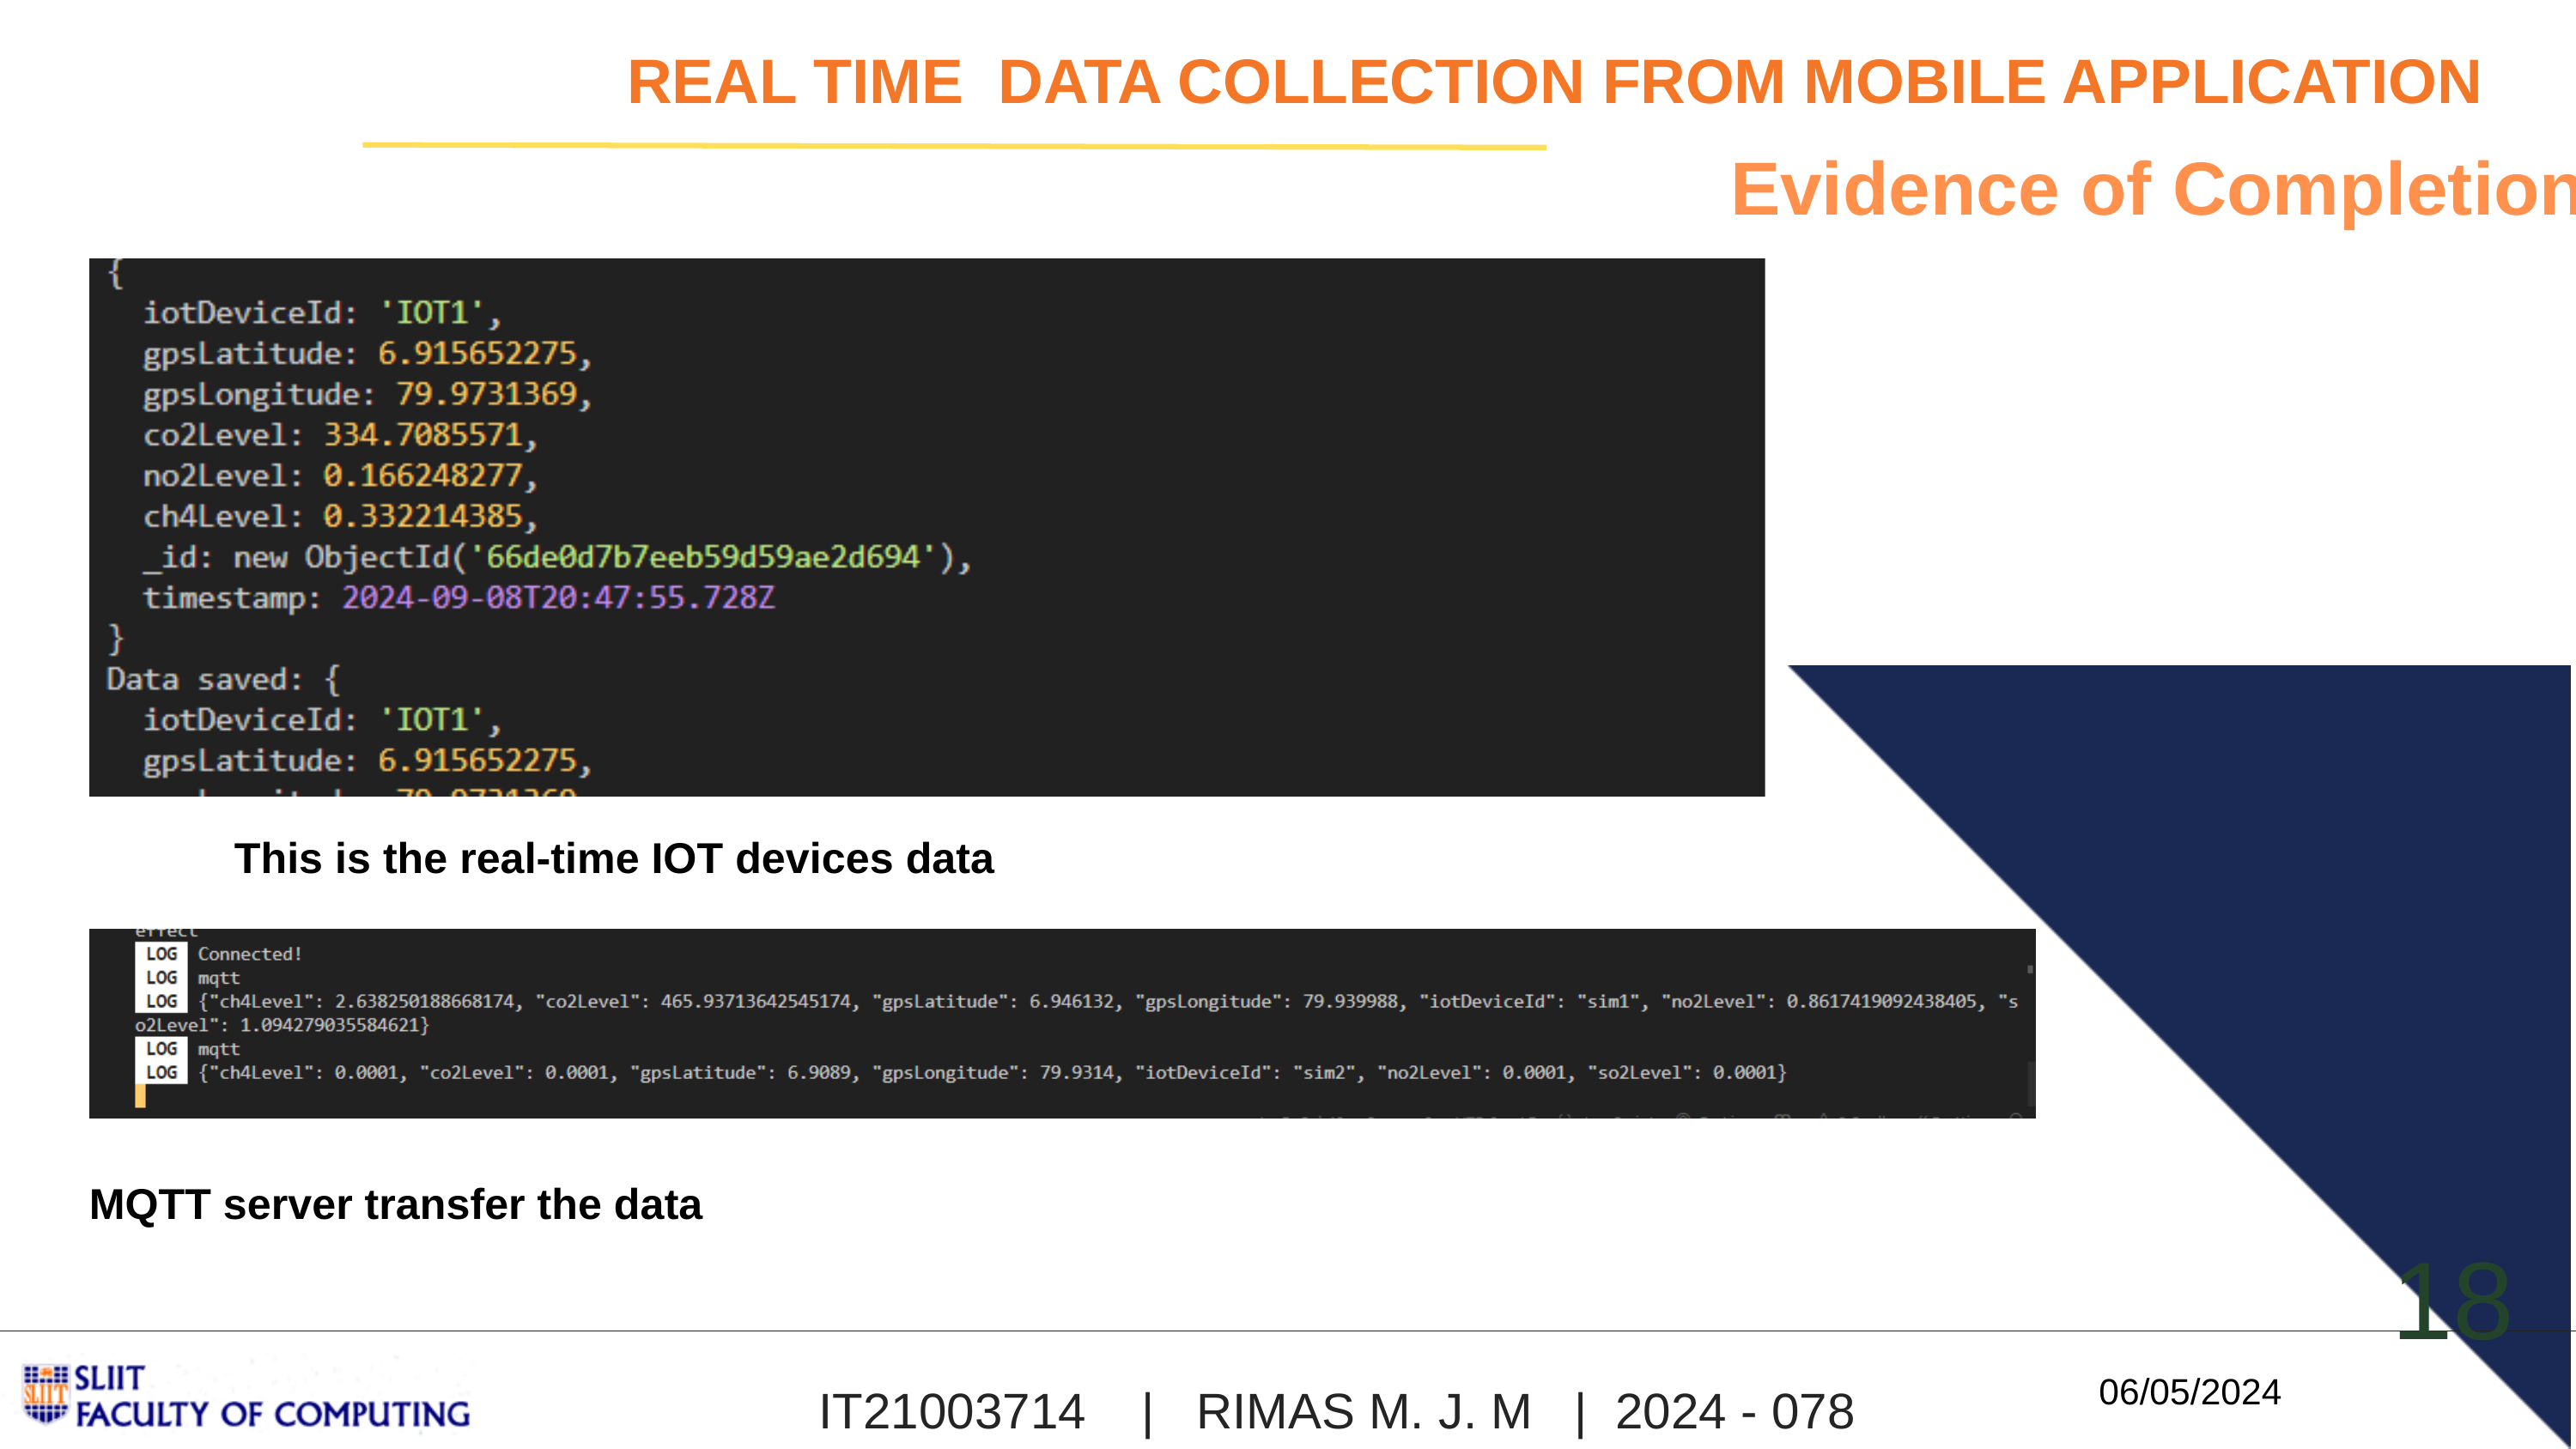

REAL TIME  DATA COLLECTION FROM MOBILE APPLICATION
Evidence of Completion

This is the real-time IOT devices data

MQTT server transfer the data
18

06/05/2024
IT21003714    |   RIMAS M. J. M   |  2024 - 078